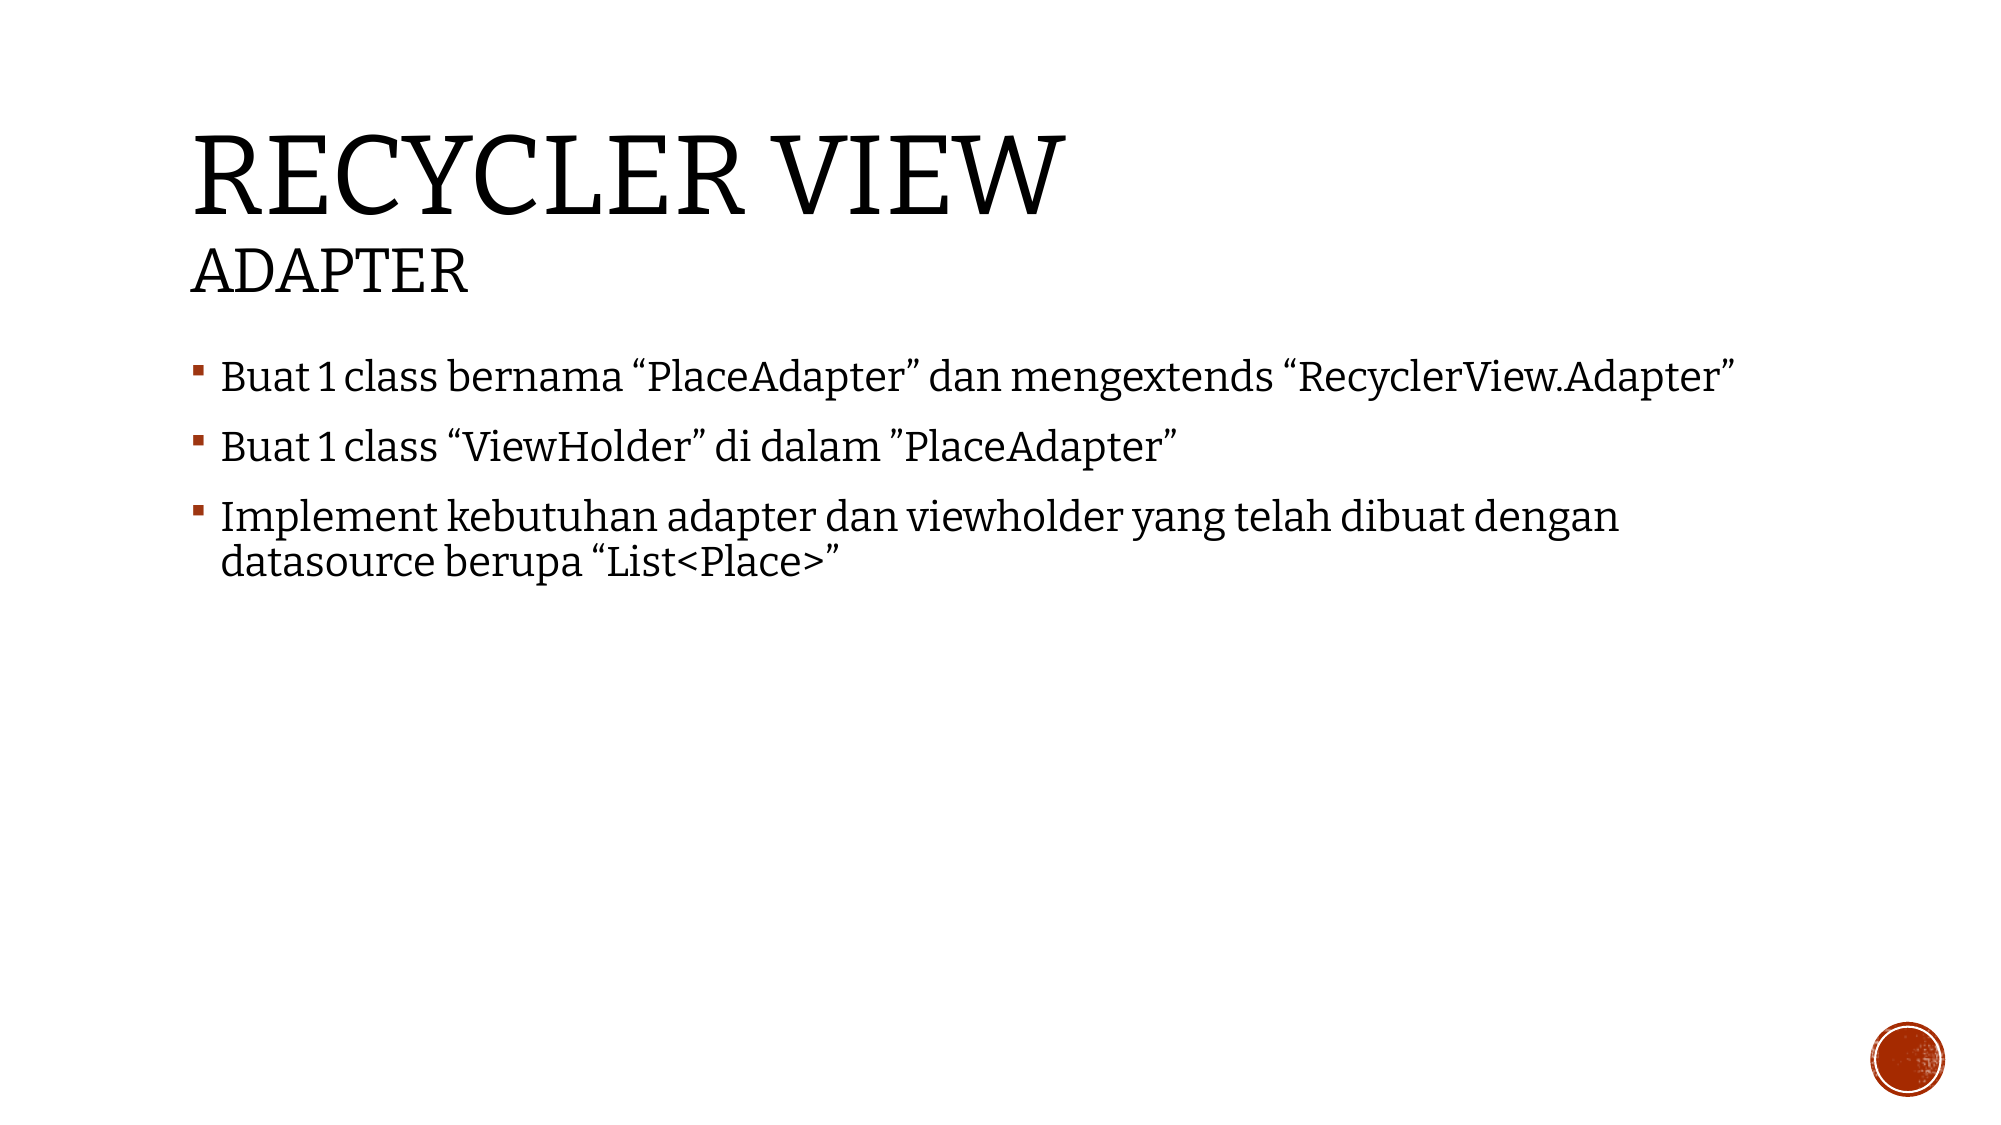

# Recycler View Adapter
Buat 1 class bernama “PlaceAdapter” dan mengextends “RecyclerView.Adapter”
Buat 1 class “ViewHolder” di dalam ”PlaceAdapter”
Implement kebutuhan adapter dan viewholder yang telah dibuat dengan datasource berupa “List<Place>”